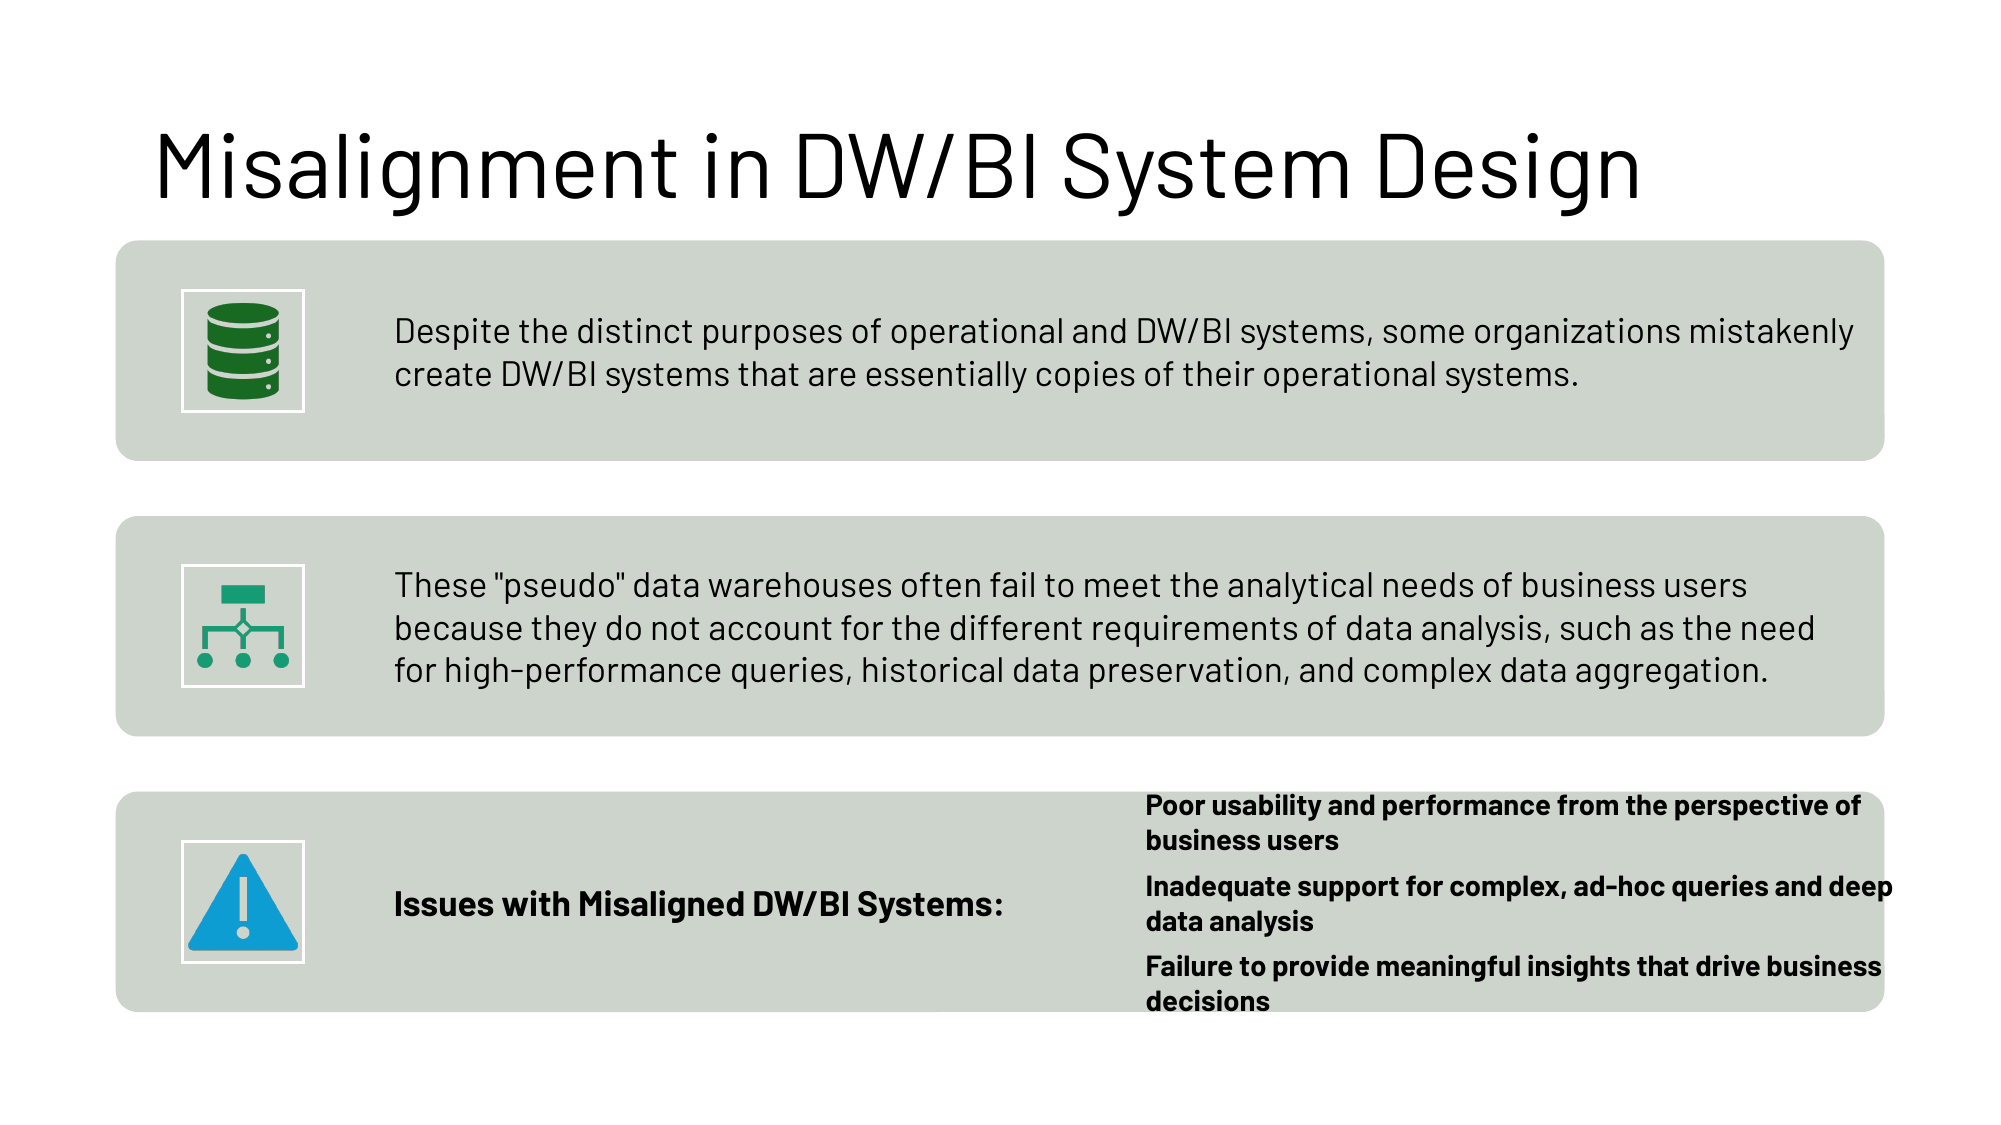

# Misalignment in DW/BI System Design
Despite the distinct purposes of operational and DW/BI systems, some organizations mistakenly create DW/BI systems that are essentially copies of their operational systems.
These "pseudo" data warehouses often fail to meet the analytical needs of business users because they do not account for the different requirements of data analysis, such as the need for high-performance queries, historical data preservation, and complex data aggregation.
Issues with Misaligned DW/BI Systems:
Poor usability and performance from the perspective of business users
Inadequate support for complex, ad-hoc queries and deep data analysis
Failure to provide meaningful insights that drive business decisions